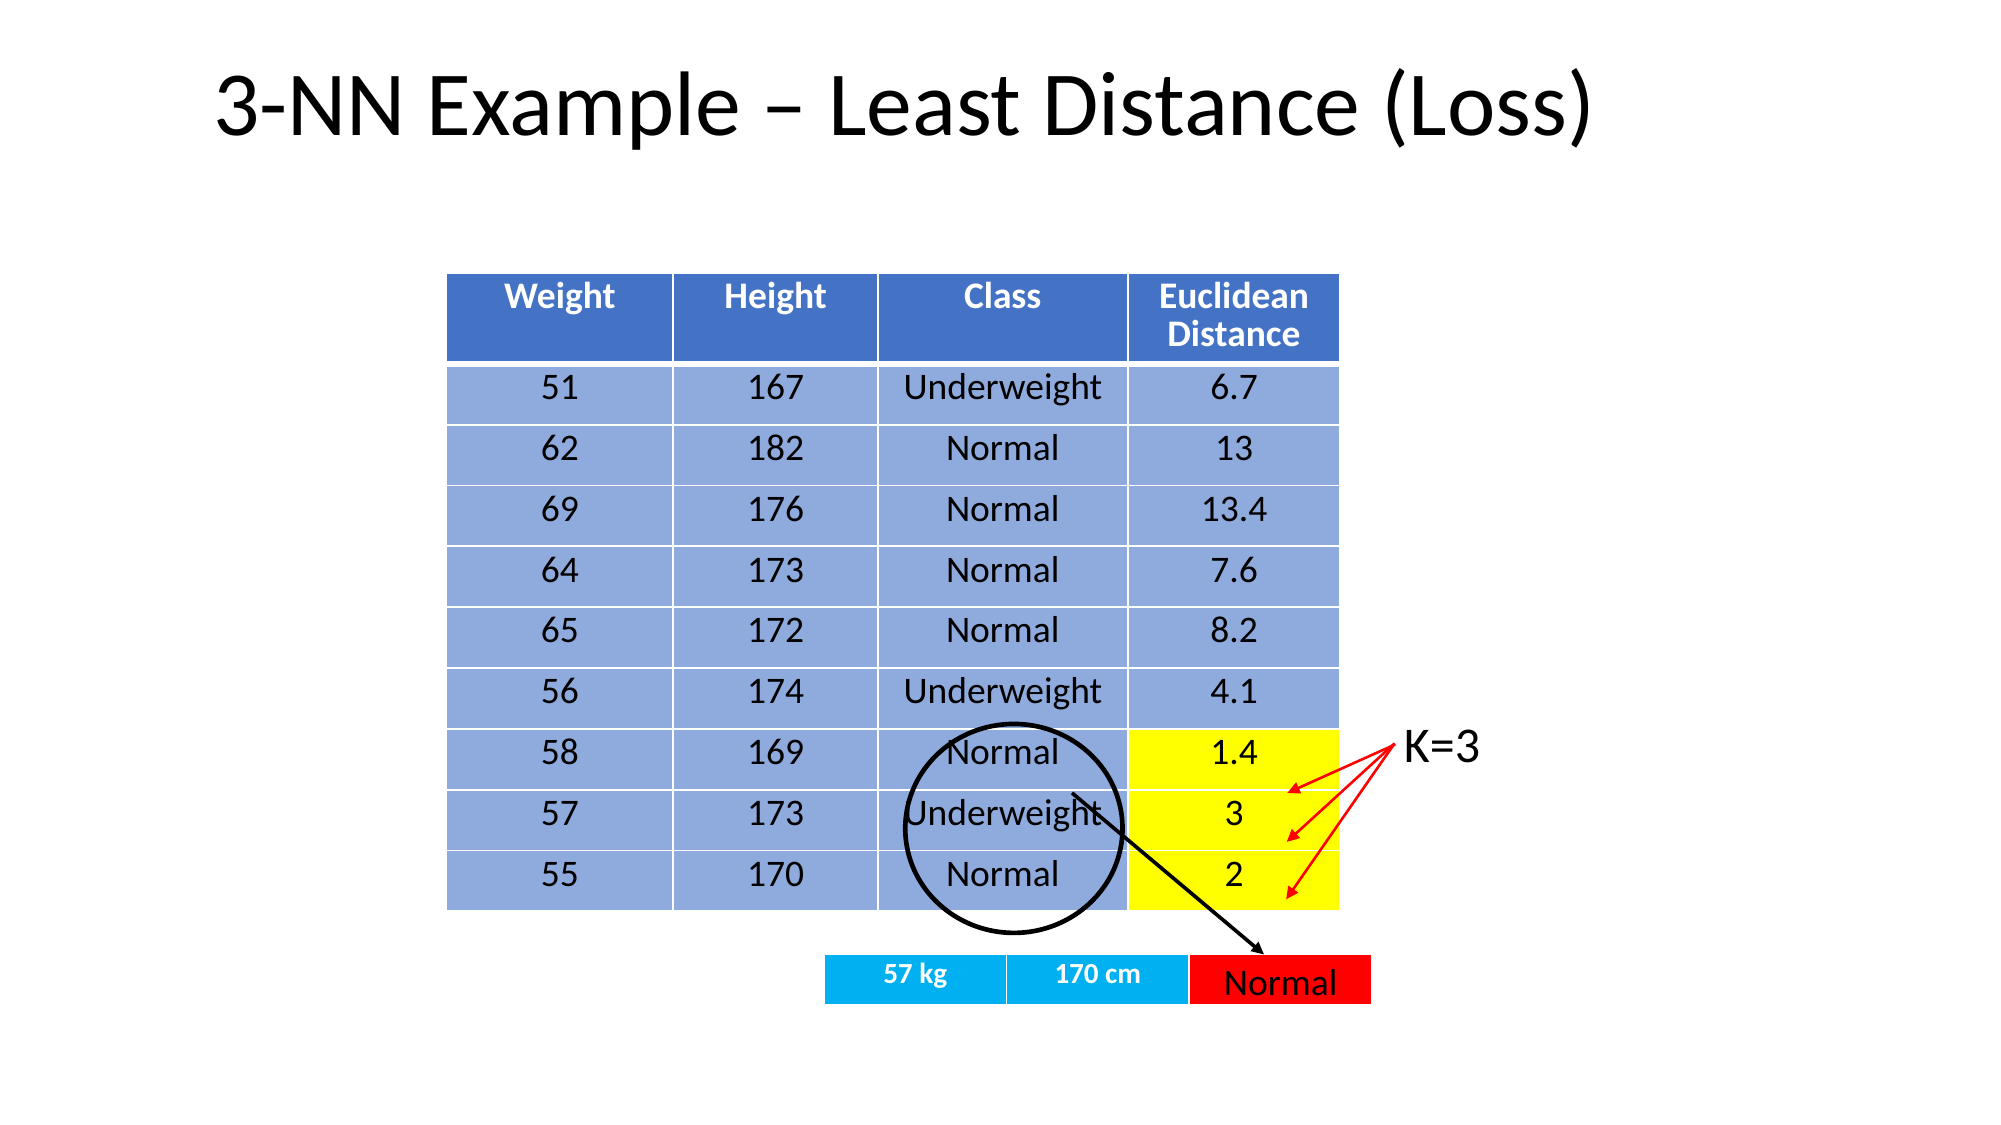

3-NN Example – Least Distance (Loss)
| Weight | Height | Class | Euclidean Distance |
| --- | --- | --- | --- |
| 51 | 167 | Underweight | 6.7 |
| 62 | 182 | Normal | 13 |
| 69 | 176 | Normal | 13.4 |
| 64 | 173 | Normal | 7.6 |
| 65 | 172 | Normal | 8.2 |
| 56 | 174 | Underweight | 4.1 |
| 58 | 169 | Normal | 1.4 |
| 57 | 173 | Underweight | 3 |
| 55 | 170 | Normal | 2 |
K=3

Normal
| 57 kg | 170 cm |  |
| --- | --- | --- |